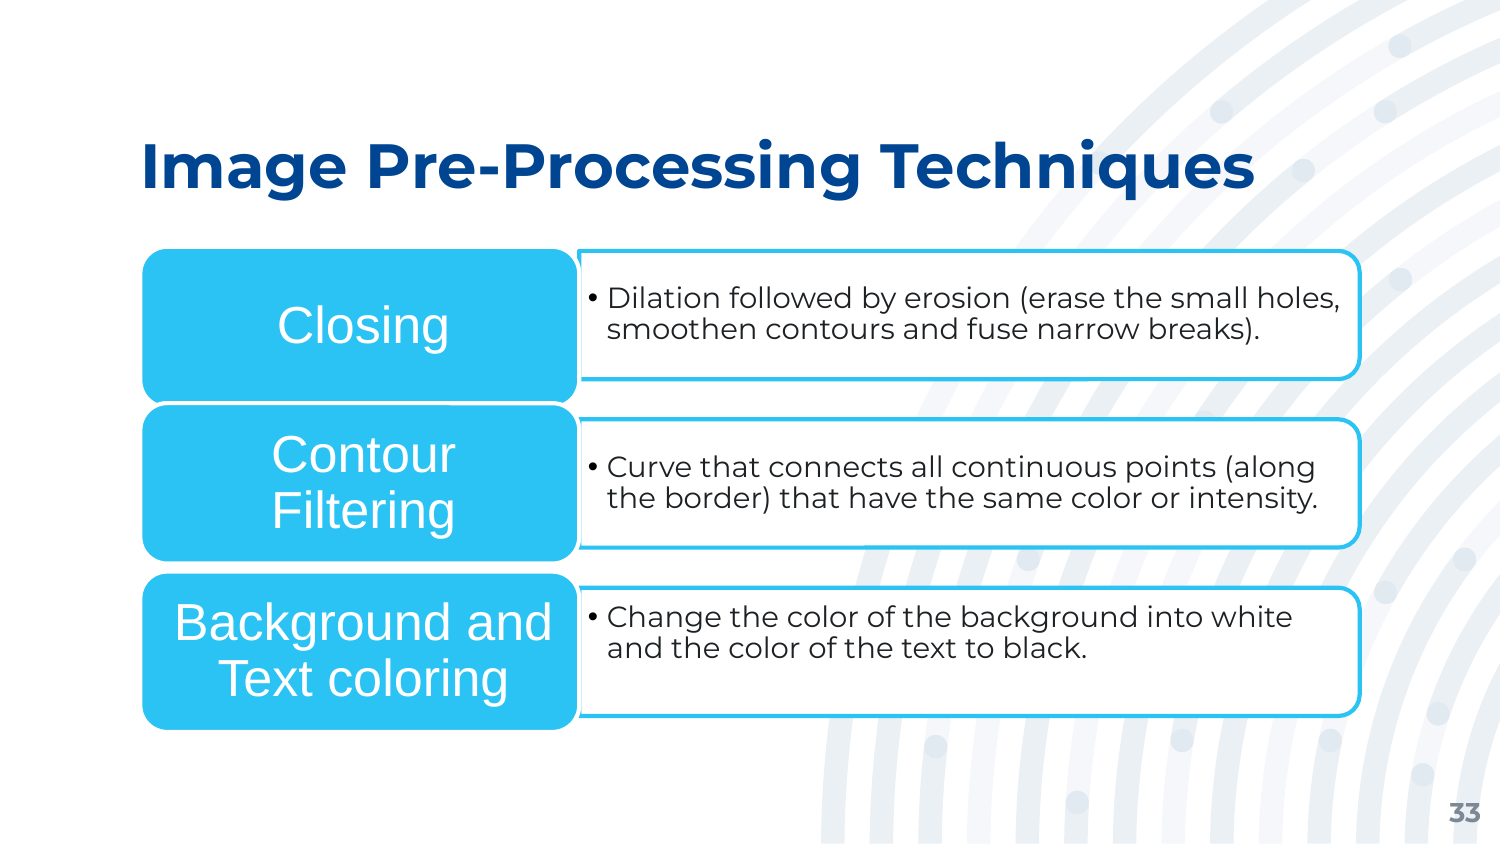

# Image Pre-Processing Techniques
Dilation followed by erosion (erase the small holes, smoothen contours and fuse narrow breaks).
Closing
Curve that connects all continuous points (along the border) that have the same color or intensity.
Contour Filtering
Change the color of the background into white and the color of the text to black.

Background and Text coloring
33